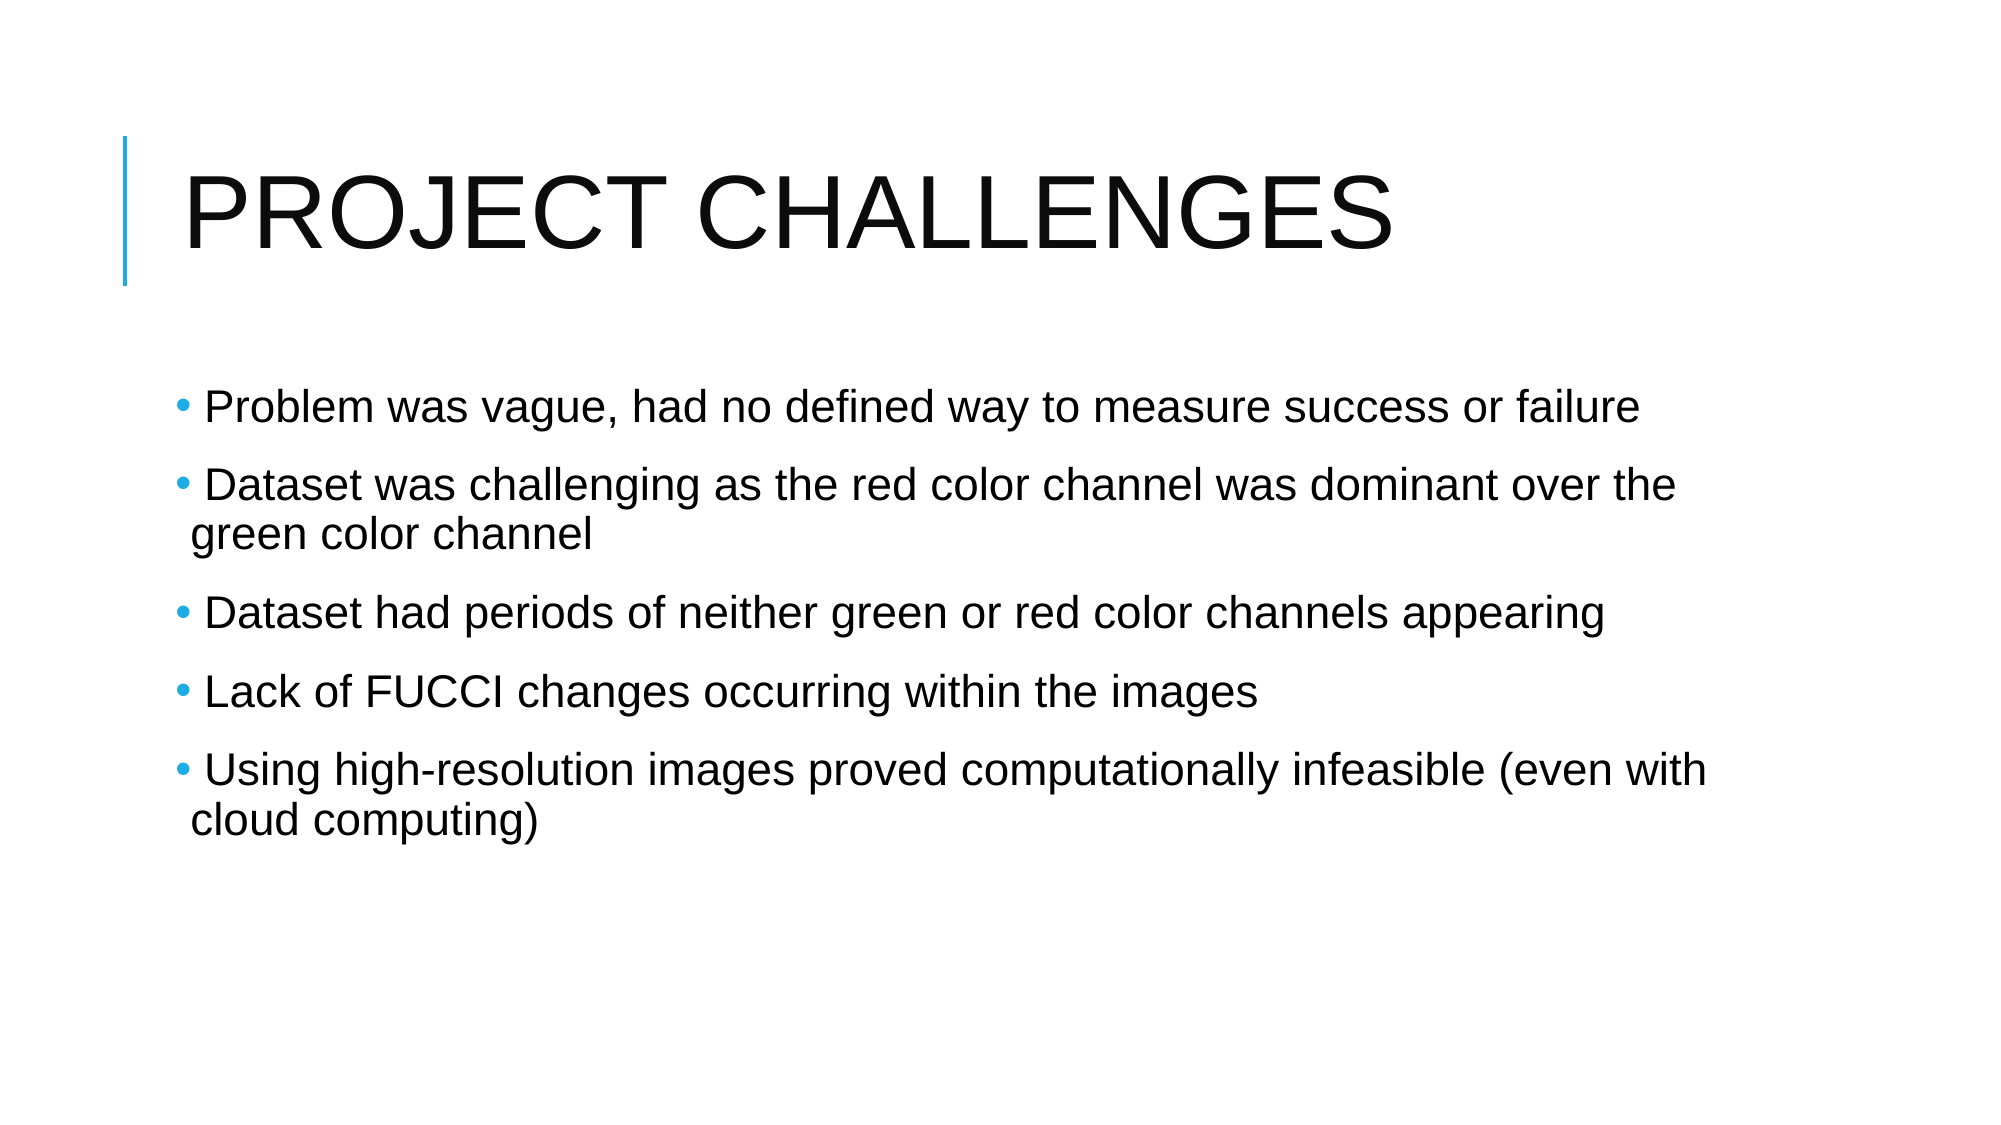

# PROJECT CHALLENGES
 Problem was vague, had no defined way to measure success or failure
 Dataset was challenging as the red color channel was dominant over the green color channel
 Dataset had periods of neither green or red color channels appearing
 Lack of FUCCI changes occurring within the images
 Using high-resolution images proved computationally infeasible (even with cloud computing)